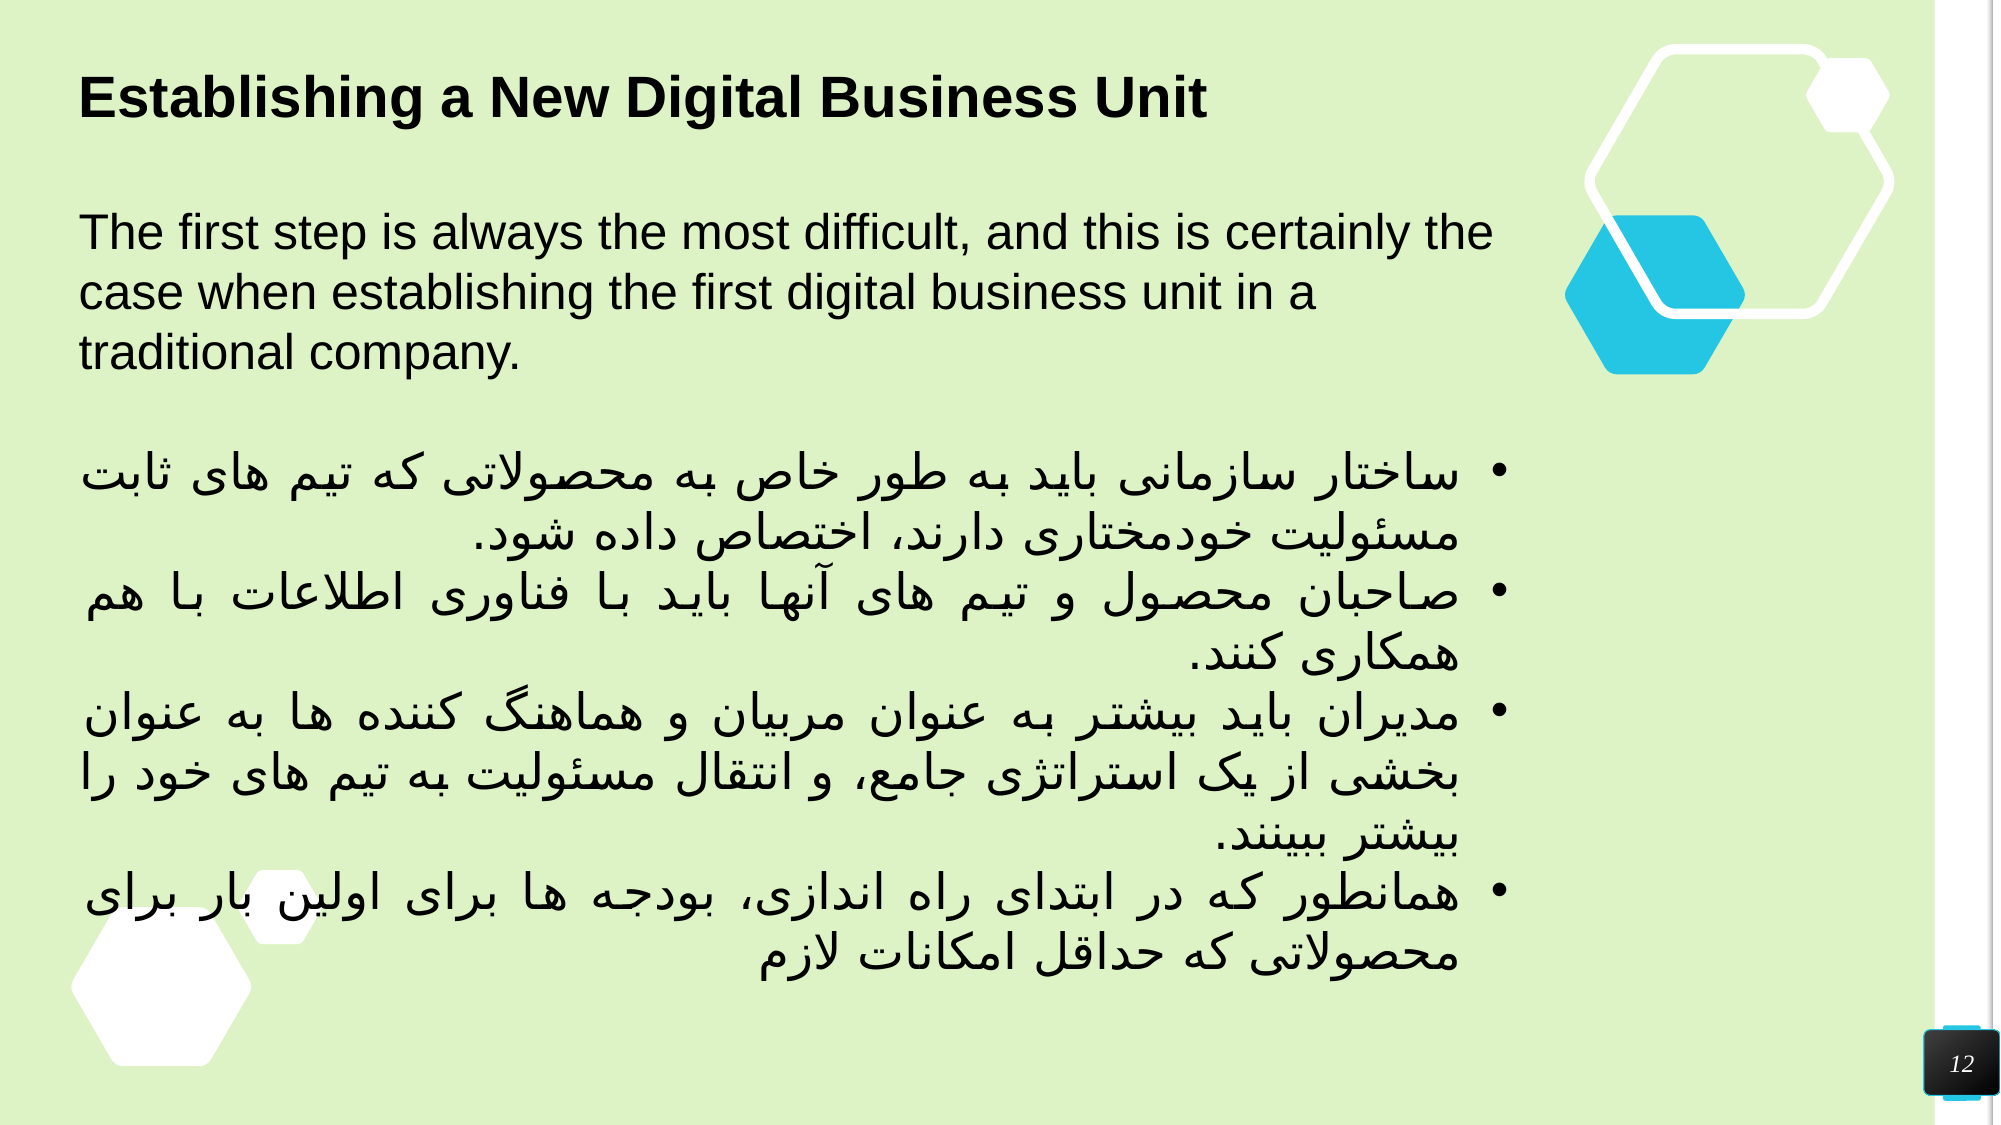

Establishing a New Digital Business Unit

The first step is always the most difficult, and this is certainly the case when establishing the first digital business unit in a traditional company.

ساختار سازمانی باید به طور خاص به محصولاتی که تیم های ثابت مسئولیت خودمختاری دارند، اختصاص داده شود.
صاحبان محصول و تیم های آنها باید با فناوری اطلاعات با هم همکاری کنند.
مدیران باید بیشتر به عنوان مربیان و هماهنگ کننده ها به عنوان بخشی از یک استراتژی جامع، و انتقال مسئولیت به تیم های خود را بیشتر ببینند.
همانطور که در ابتدای راه اندازی، بودجه ها برای اولین بار برای محصولاتی که حداقل امکانات لازم
12